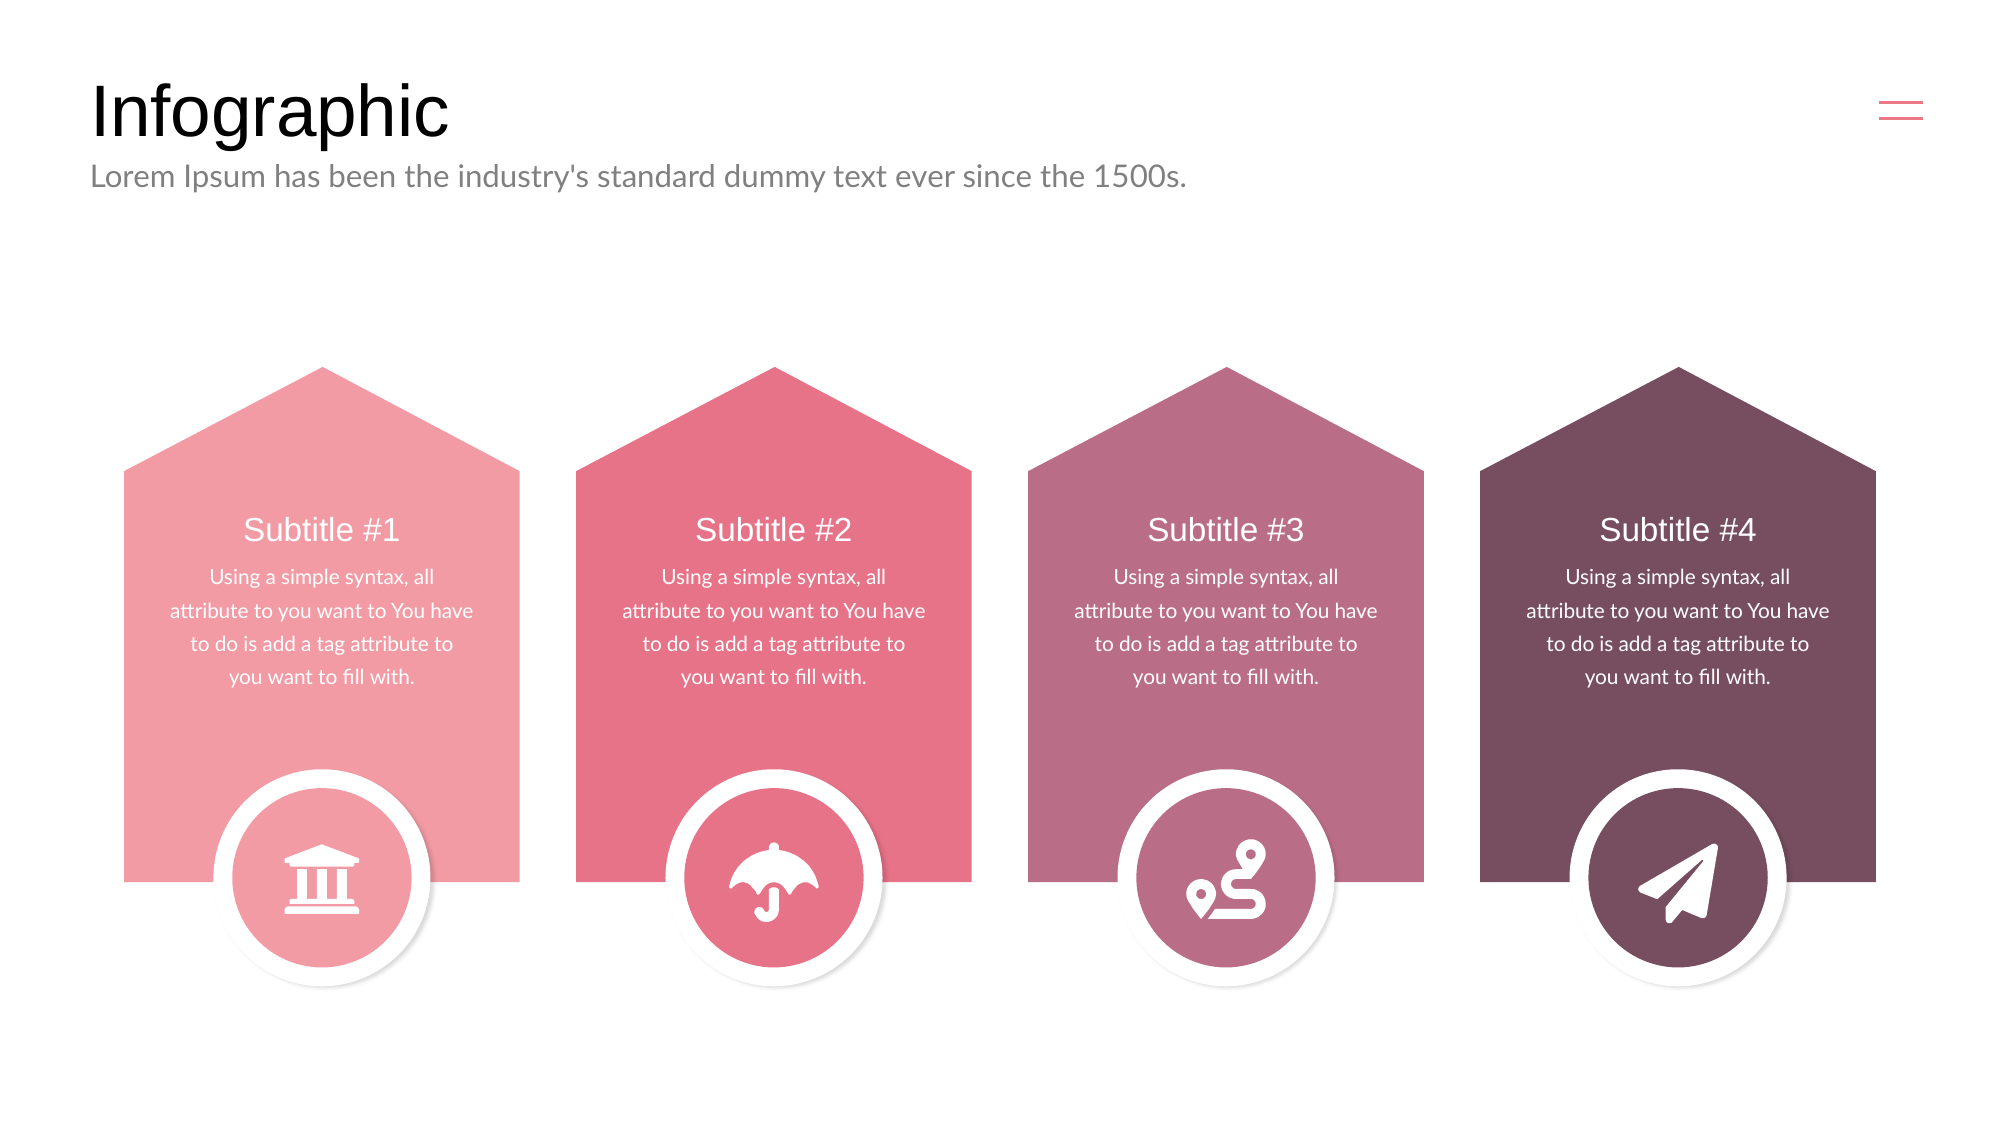

# Infographic
Lorem Ipsum has been the industry's standard dummy text ever since the 1500s.

Subtitle #1
Subtitle #2
Subtitle #3
Subtitle #4
Using a simple syntax, all
attribute to you want to You have to do is add a tag attribute to
you want to fill with.
Using a simple syntax, all
attribute to you want to You have to do is add a tag attribute to
you want to fill with.
Using a simple syntax, all
attribute to you want to You have to do is add a tag attribute to
you want to fill with.
Using a simple syntax, all
attribute to you want to You have to do is add a tag attribute to
you want to fill with.